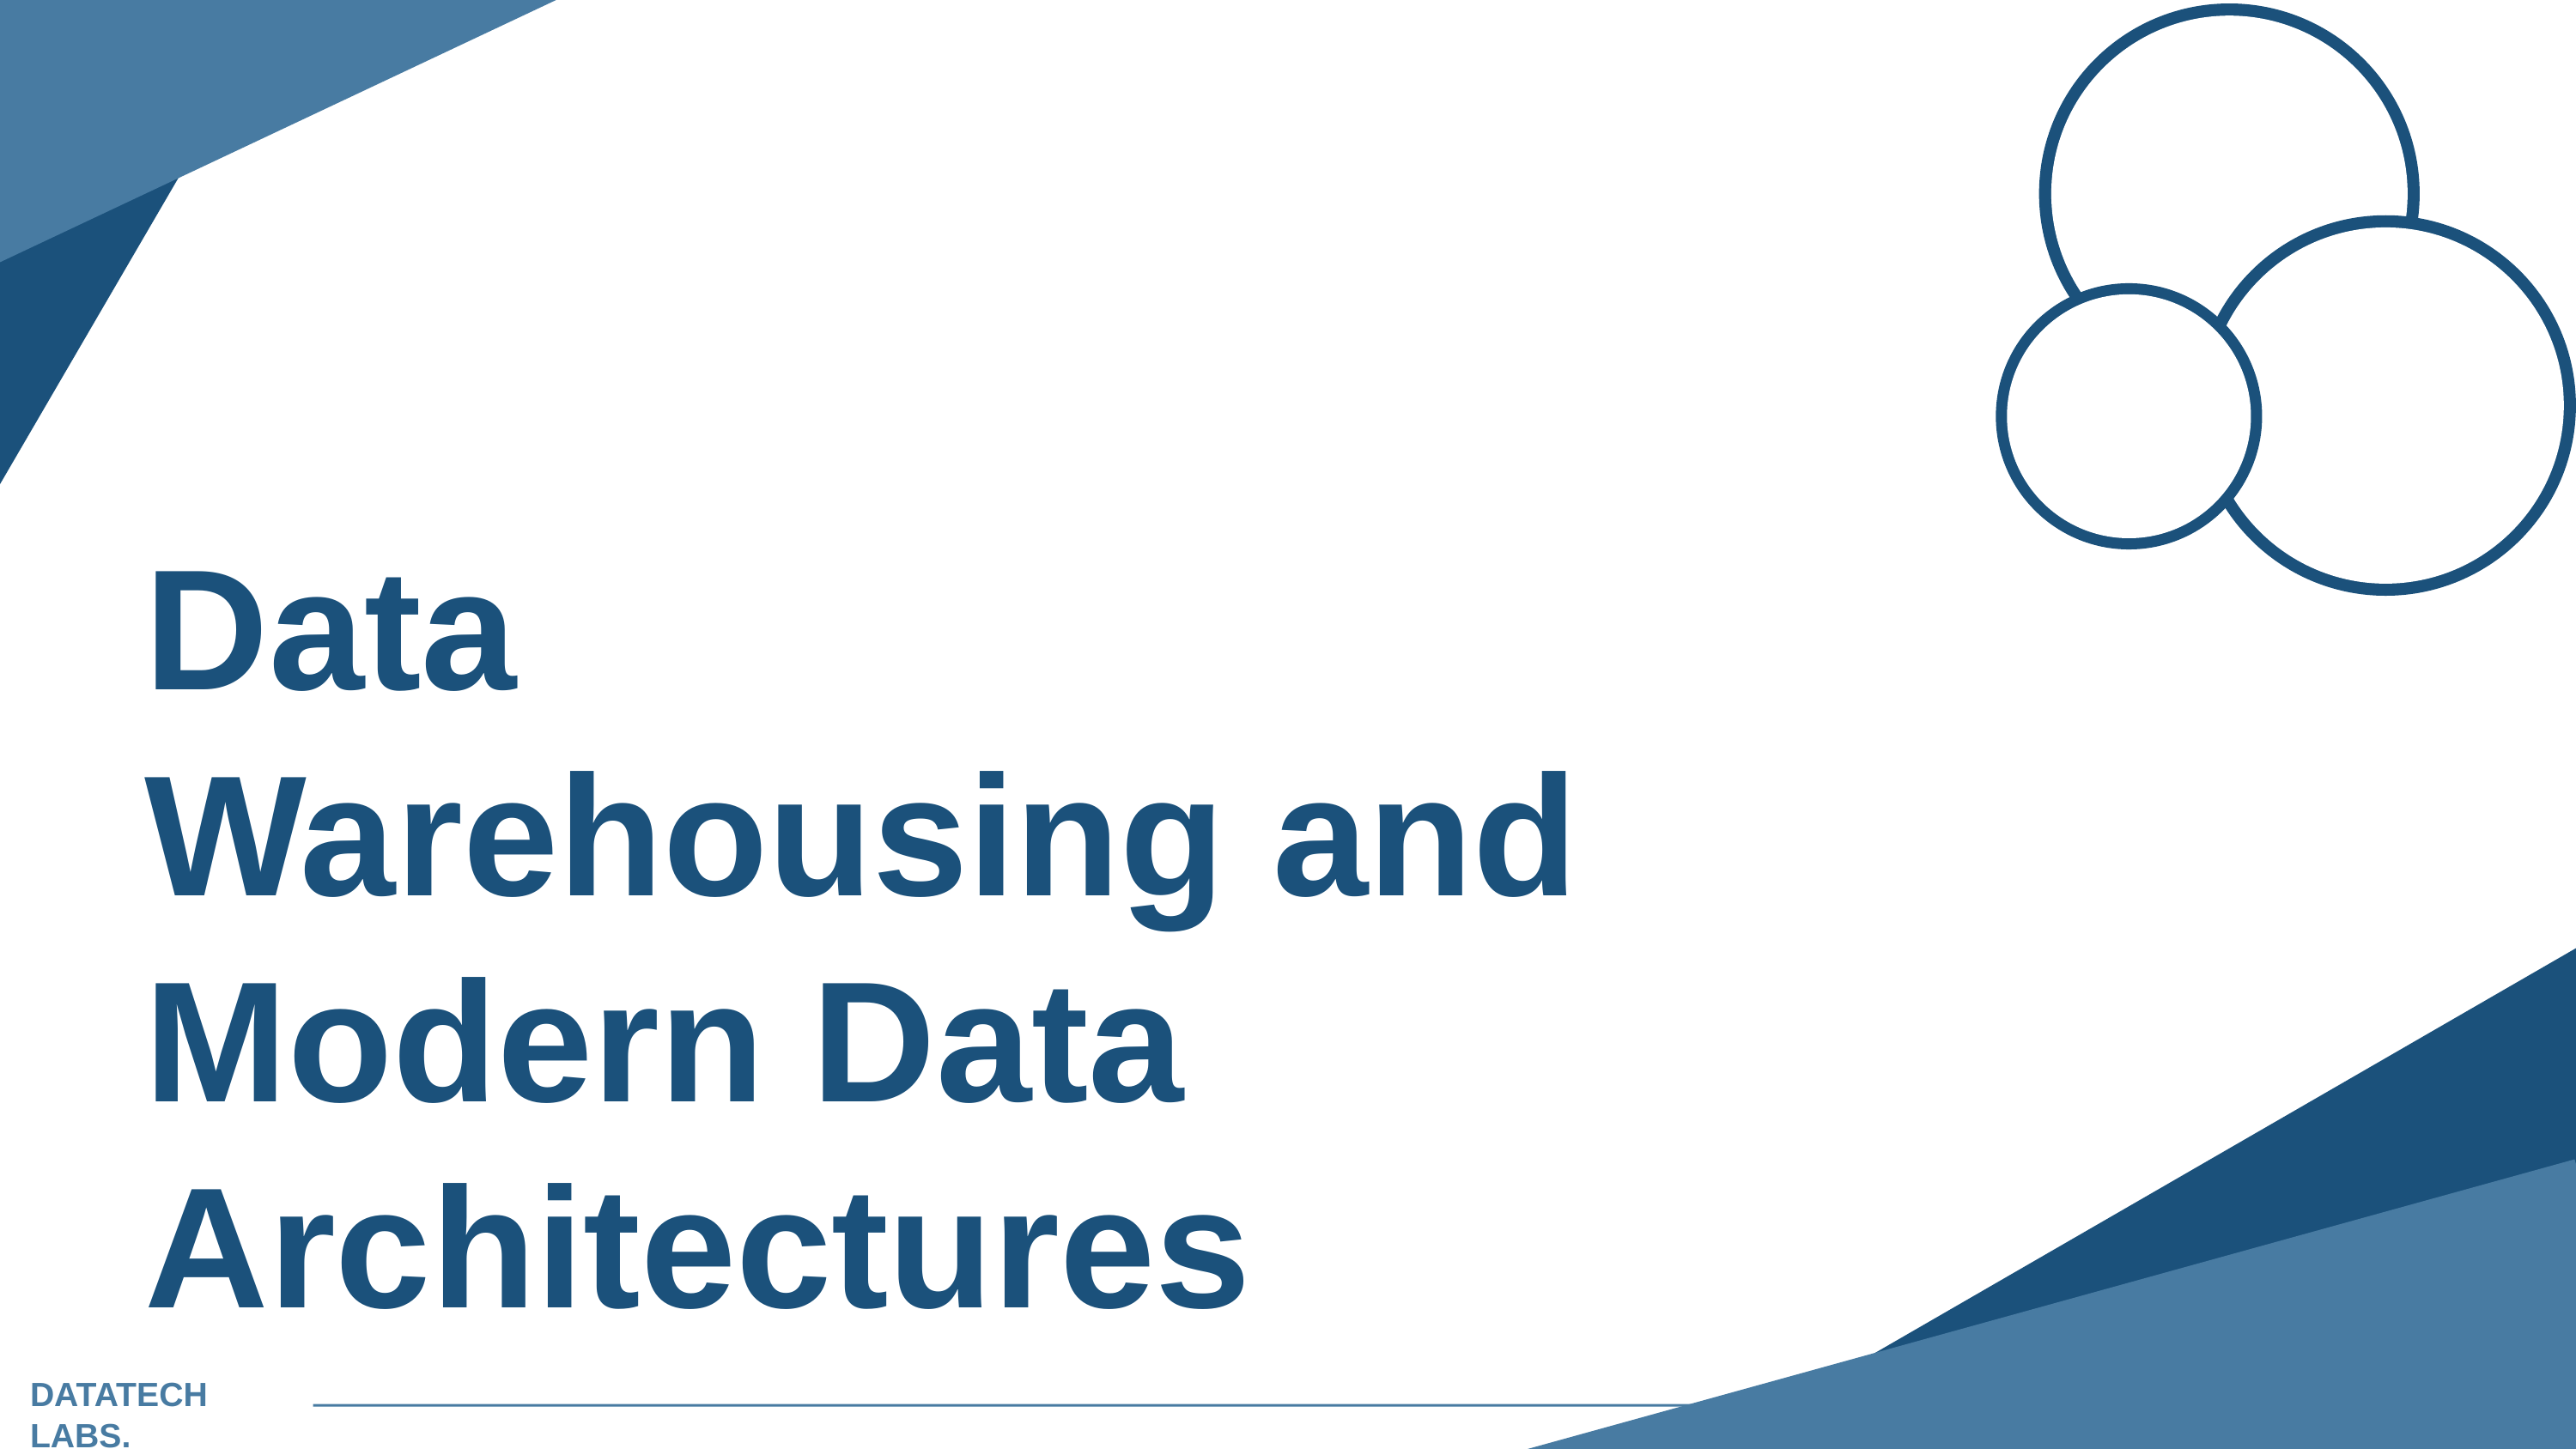

Data Warehousing and Modern Data Architectures

DATATECH LABS.